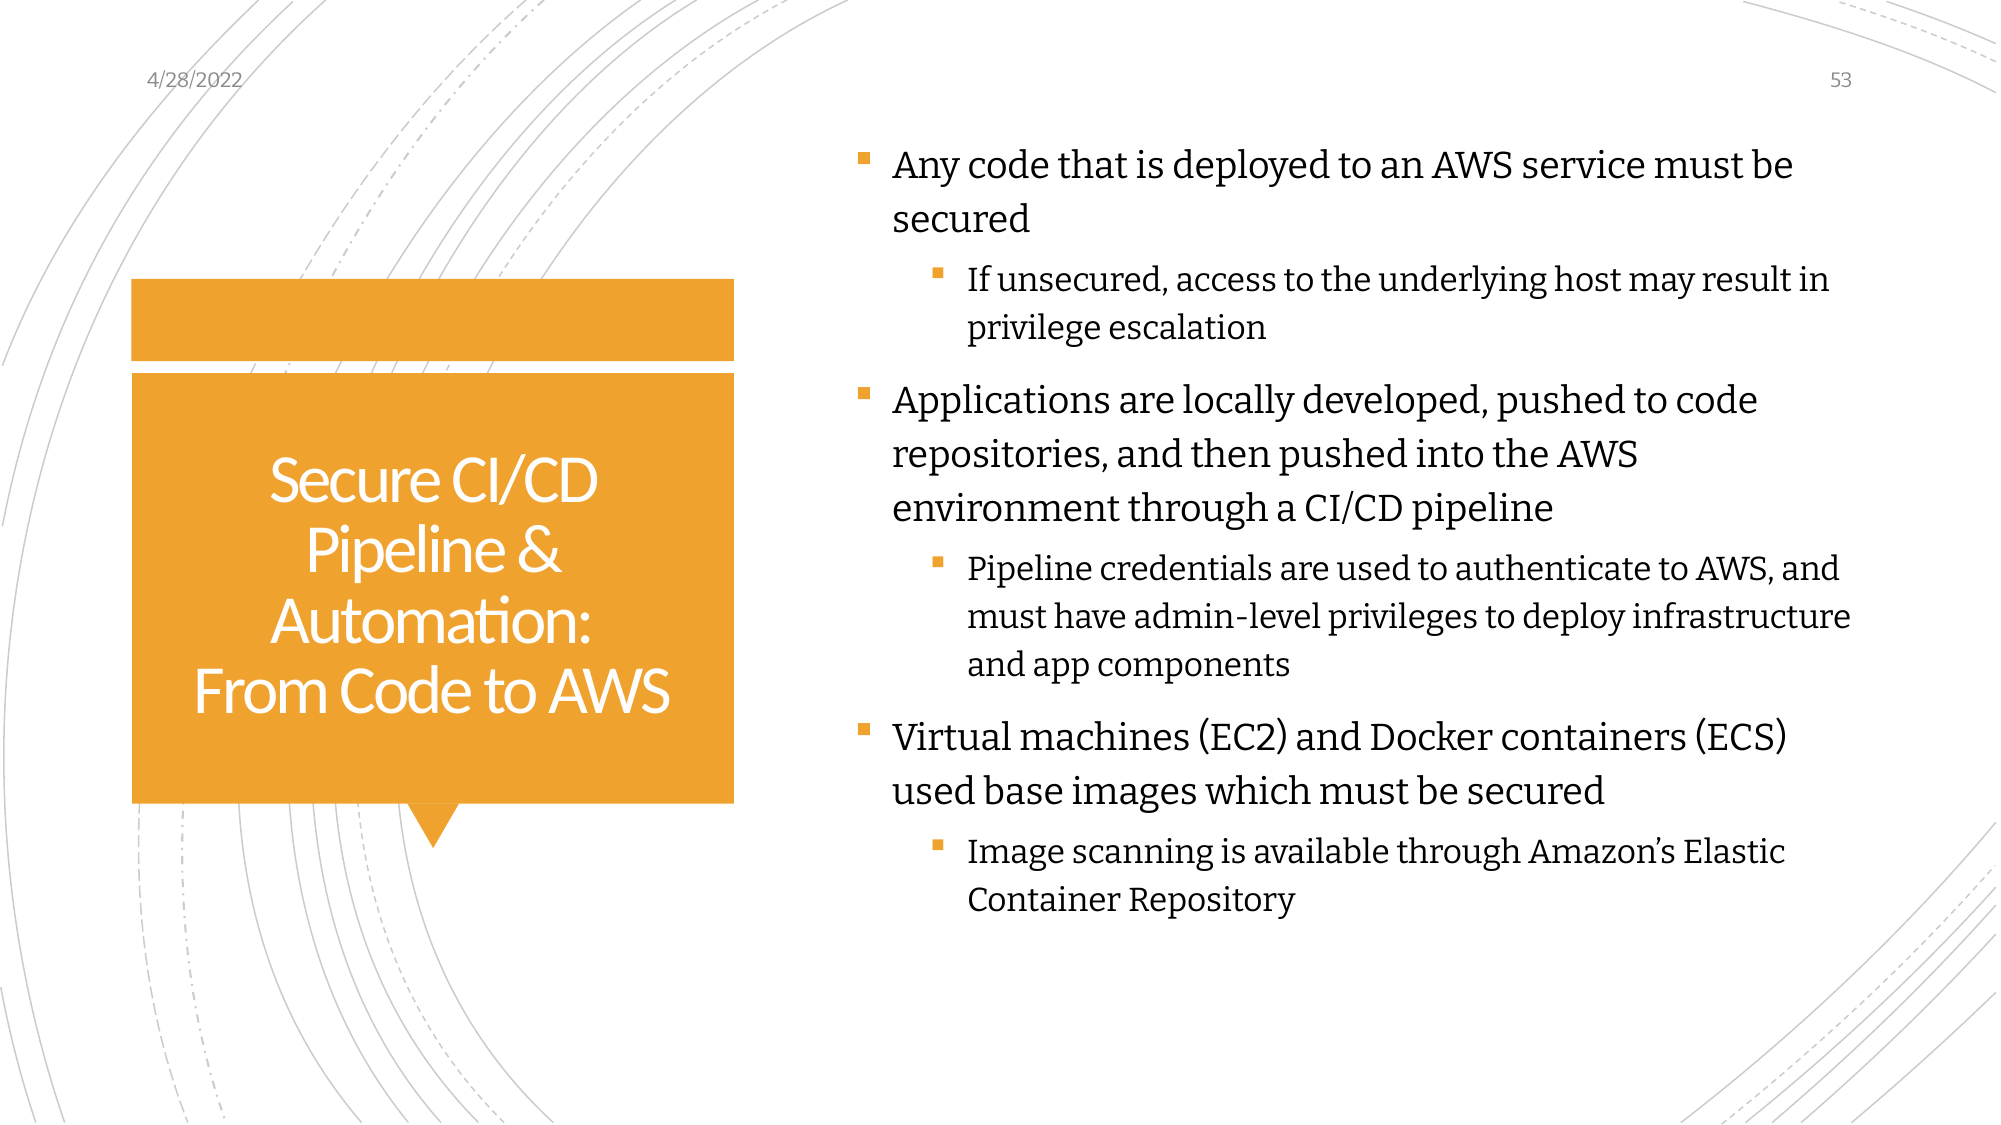

4/28/2022
53
Any code that is deployed to an AWS service must be secured
If unsecured, access to the underlying host may result in privilege escalation
Applications are locally developed, pushed to code repositories, and then pushed into the AWS environment through a CI/CD pipeline
Pipeline credentials are used to authenticate to AWS, and must have admin-level privileges to deploy infrastructure and app components
Virtual machines (EC2) and Docker containers (ECS) used base images which must be secured
Image scanning is available through Amazon’s Elastic Container Repository

# Secure CI/CD Pipeline & Automation: From Code to AWS